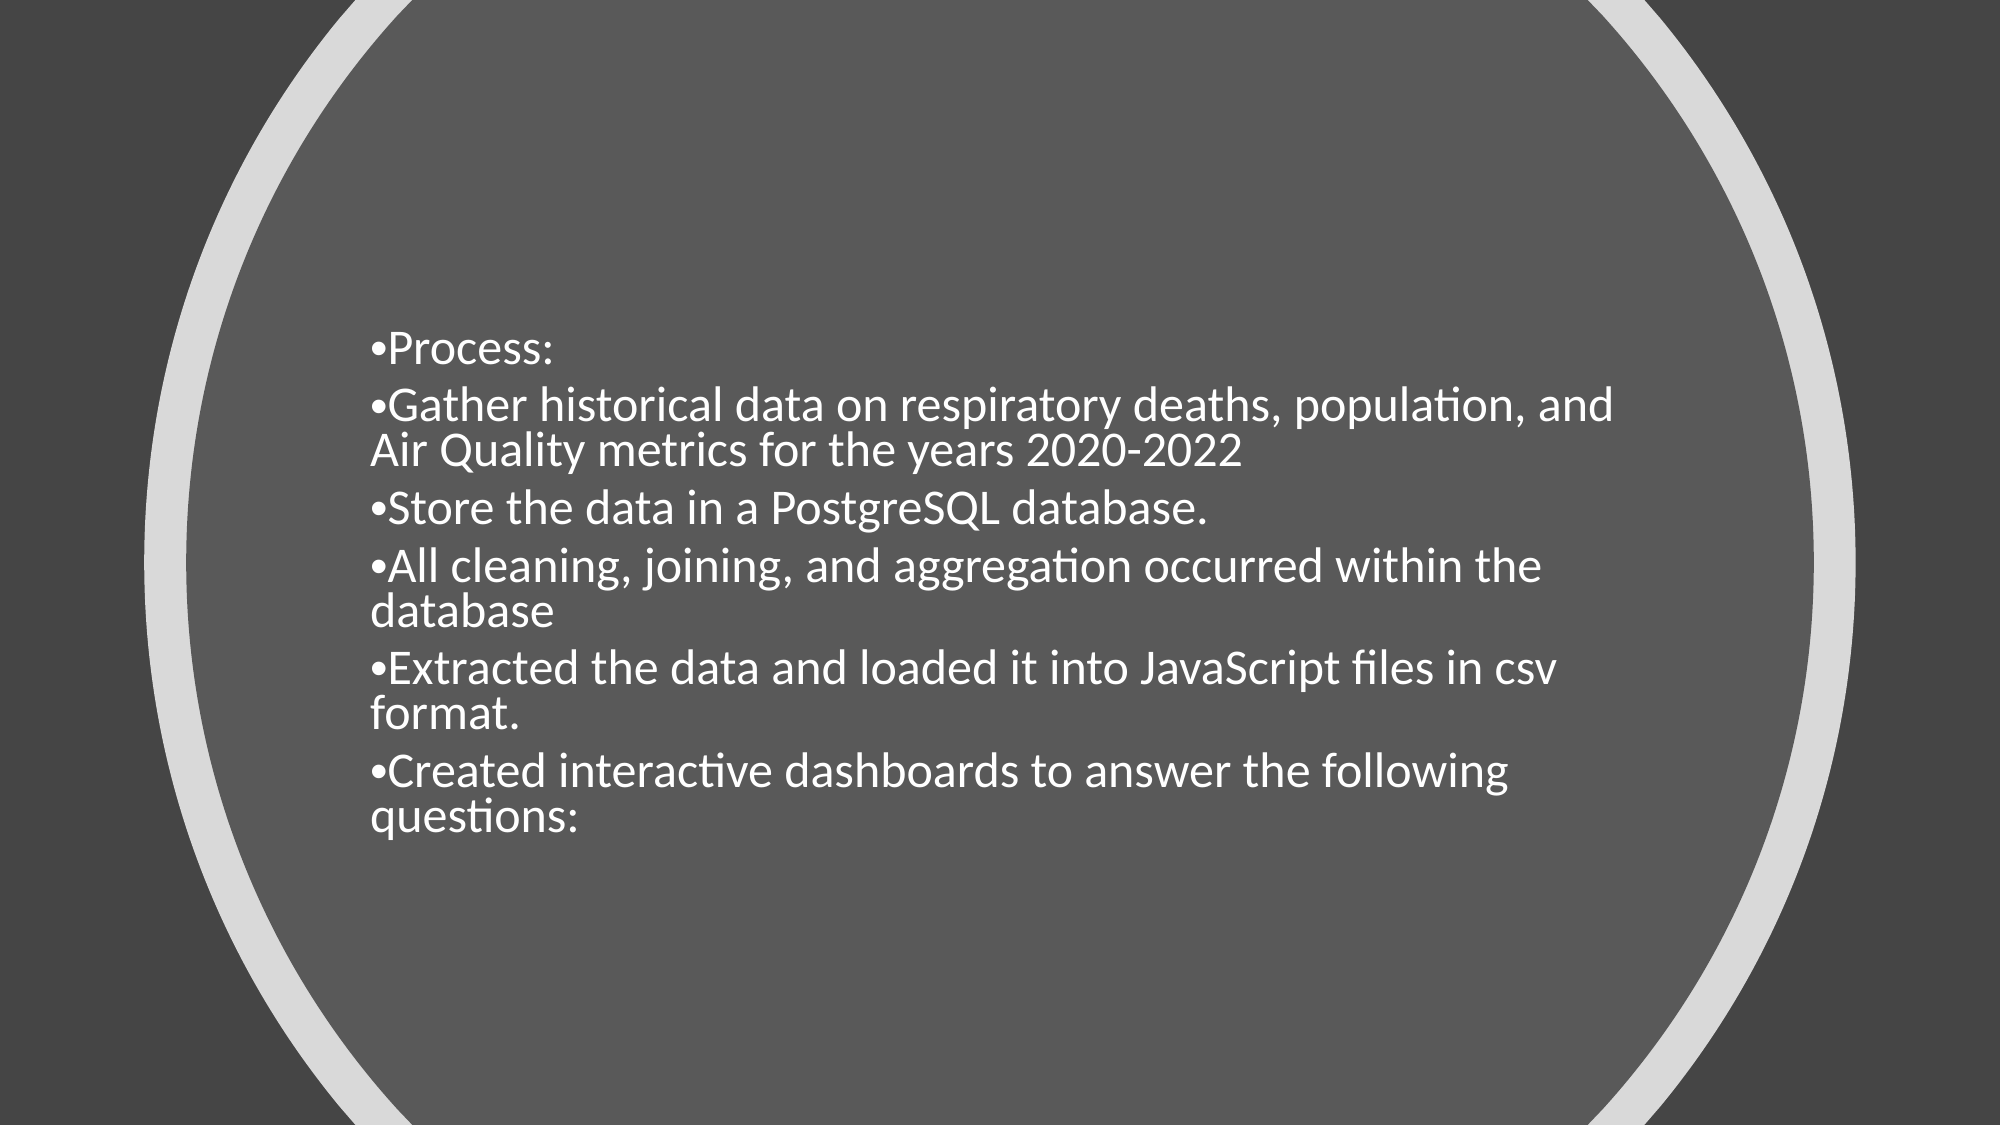

Process:
Gather historical data on respiratory deaths, population, and Air Quality metrics for the years 2020-2022
Store the data in a PostgreSQL database.
All cleaning, joining, and aggregation occurred within the database
Extracted the data and loaded it into JavaScript files in csv format.
Created interactive dashboards to answer the following questions: